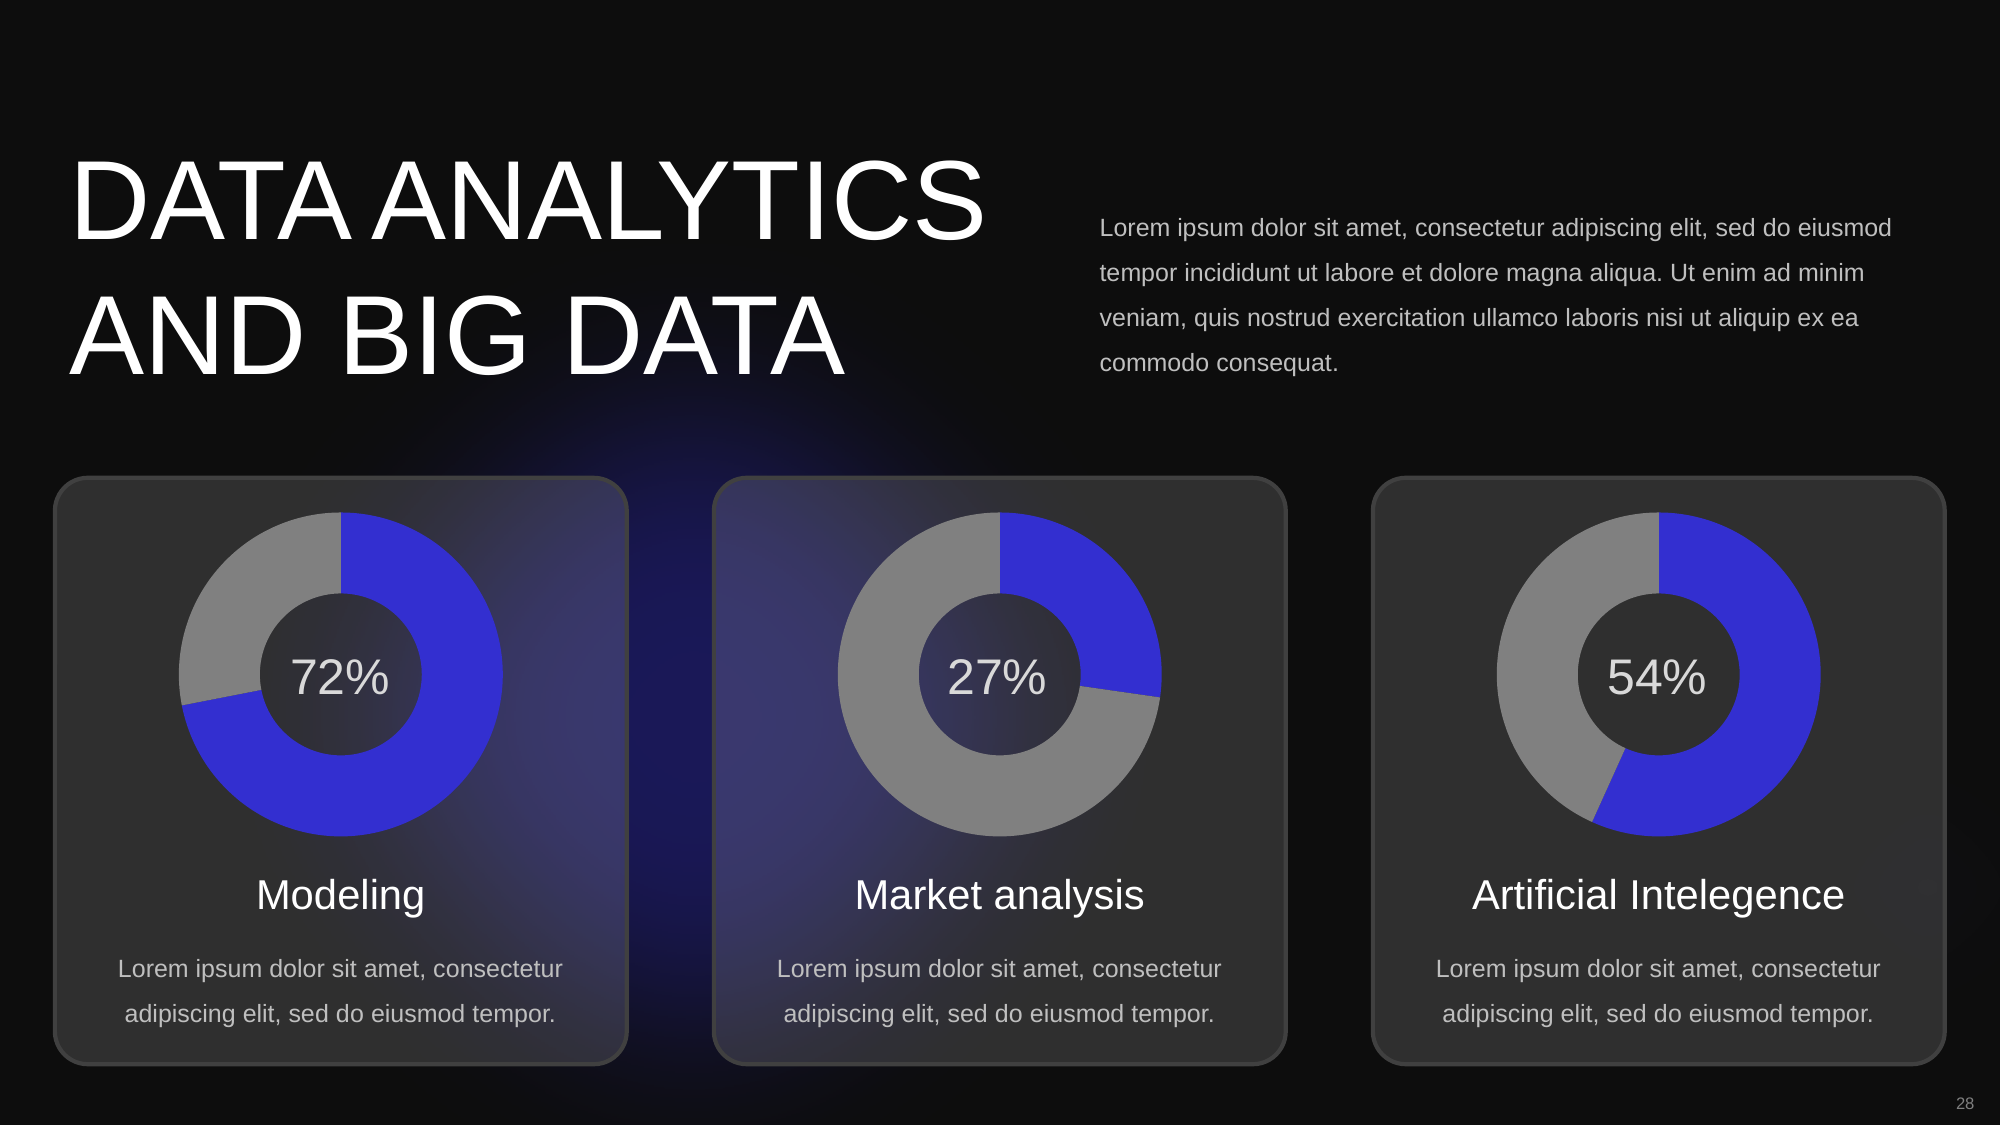

DATA ANALYTICS AND BIG DATA

Lorem ipsum dolor sit amet, consectetur adipiscing elit, sed do eiusmod tempor incididunt ut labore et dolore magna aliqua. Ut enim ad minim veniam, quis nostrud exercitation ullamco laboris nisi ut aliquip ex ea commodo consequat.

### Chart

| Category | Sales |
|---|---|
| 1st Qtr | 8.2 |
| 2nd Qtr | 3.2 |
72%
Modeling
Lorem ipsum dolor sit amet, consectetur adipiscing elit, sed do eiusmod tempor.

### Chart

| Category | Sales |
|---|---|
| 1st Qtr | 1.2 |
| 2nd Qtr | 3.2 |
27%
Market analysis
Lorem ipsum dolor sit amet, consectetur adipiscing elit, sed do eiusmod tempor.

### Chart

| Category | Sales |
|---|---|
| 1st Qtr | 4.2 |
| 2nd Qtr | 3.2 |
54%
Artificial Intelegence
Lorem ipsum dolor sit amet, consectetur adipiscing elit, sed do eiusmod tempor.